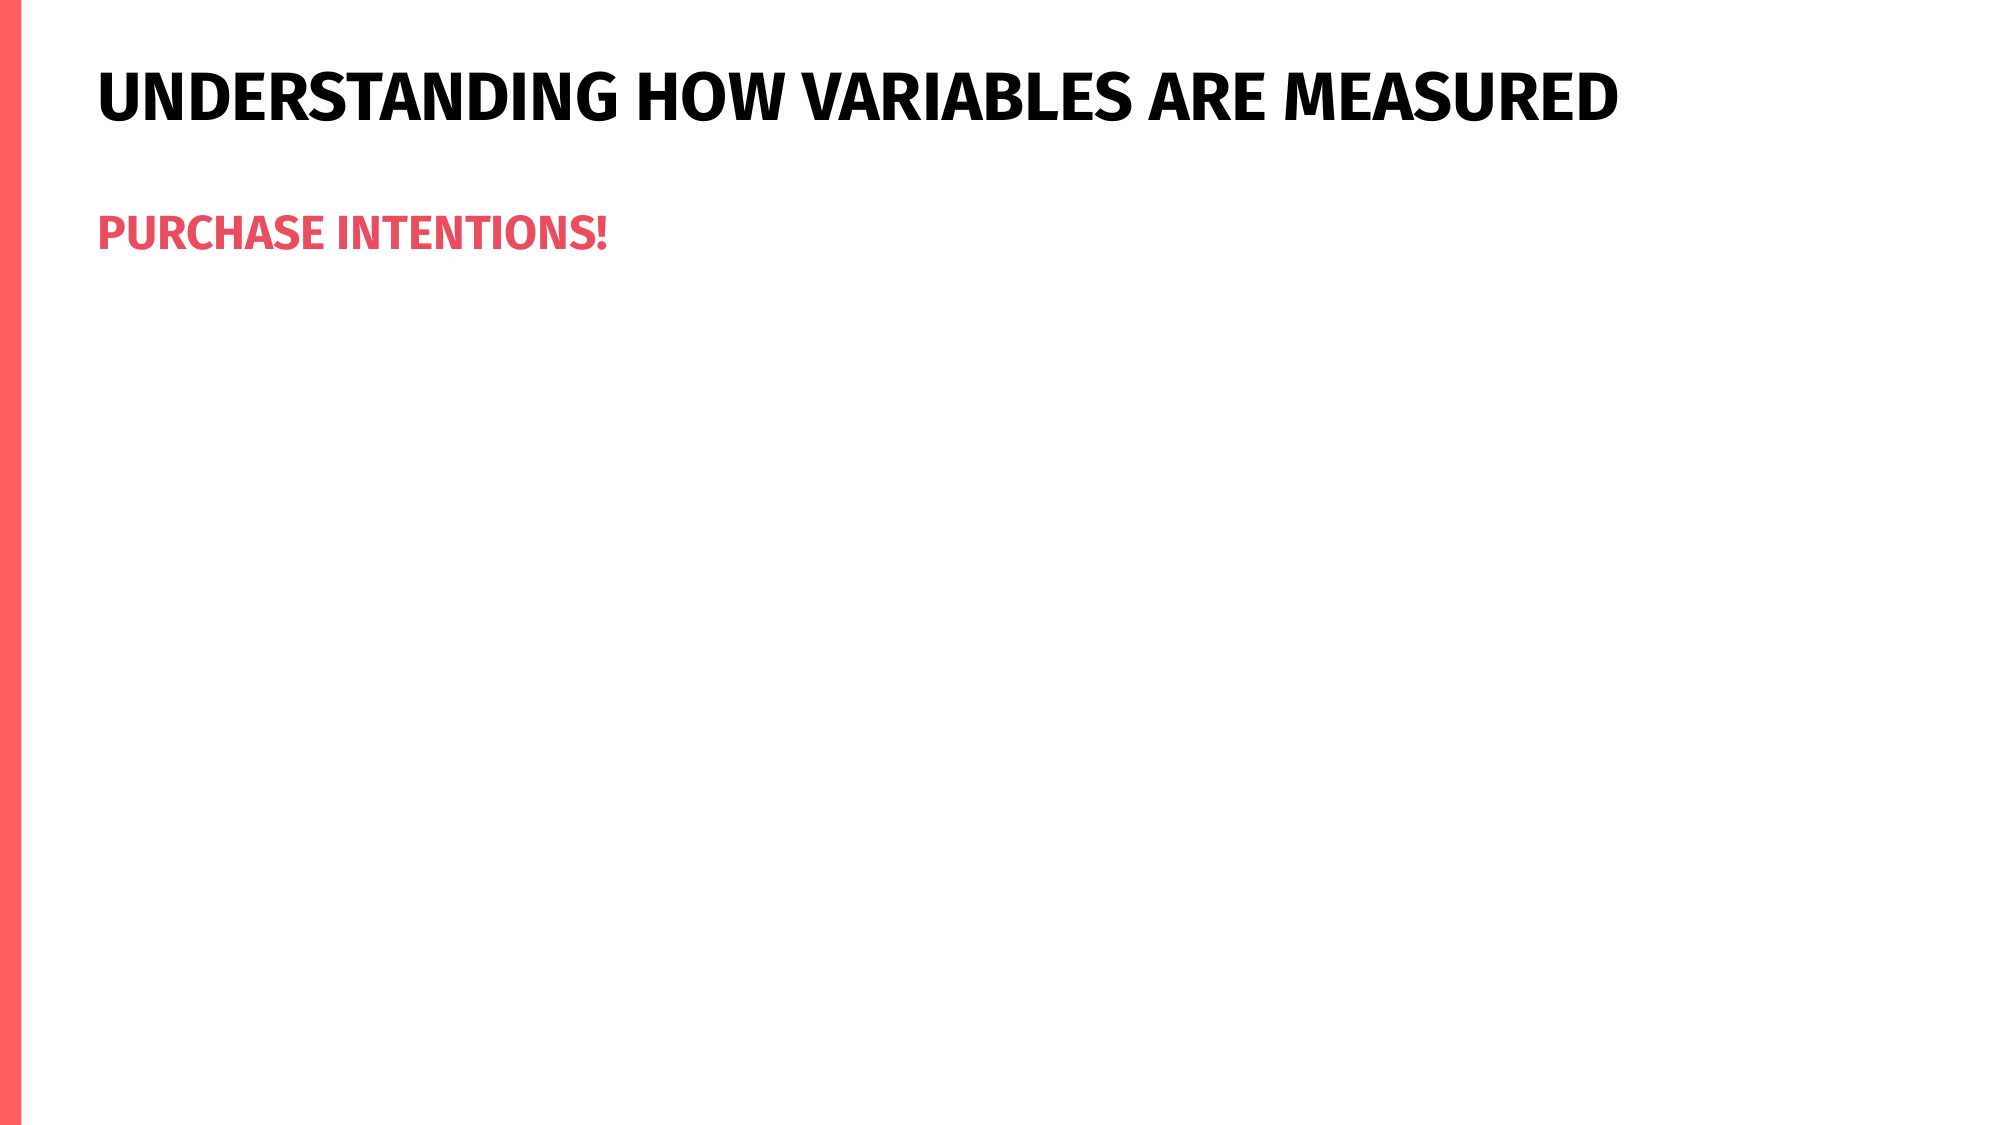

# Understanding how variables are measured PURCHASE INTENTIONS!